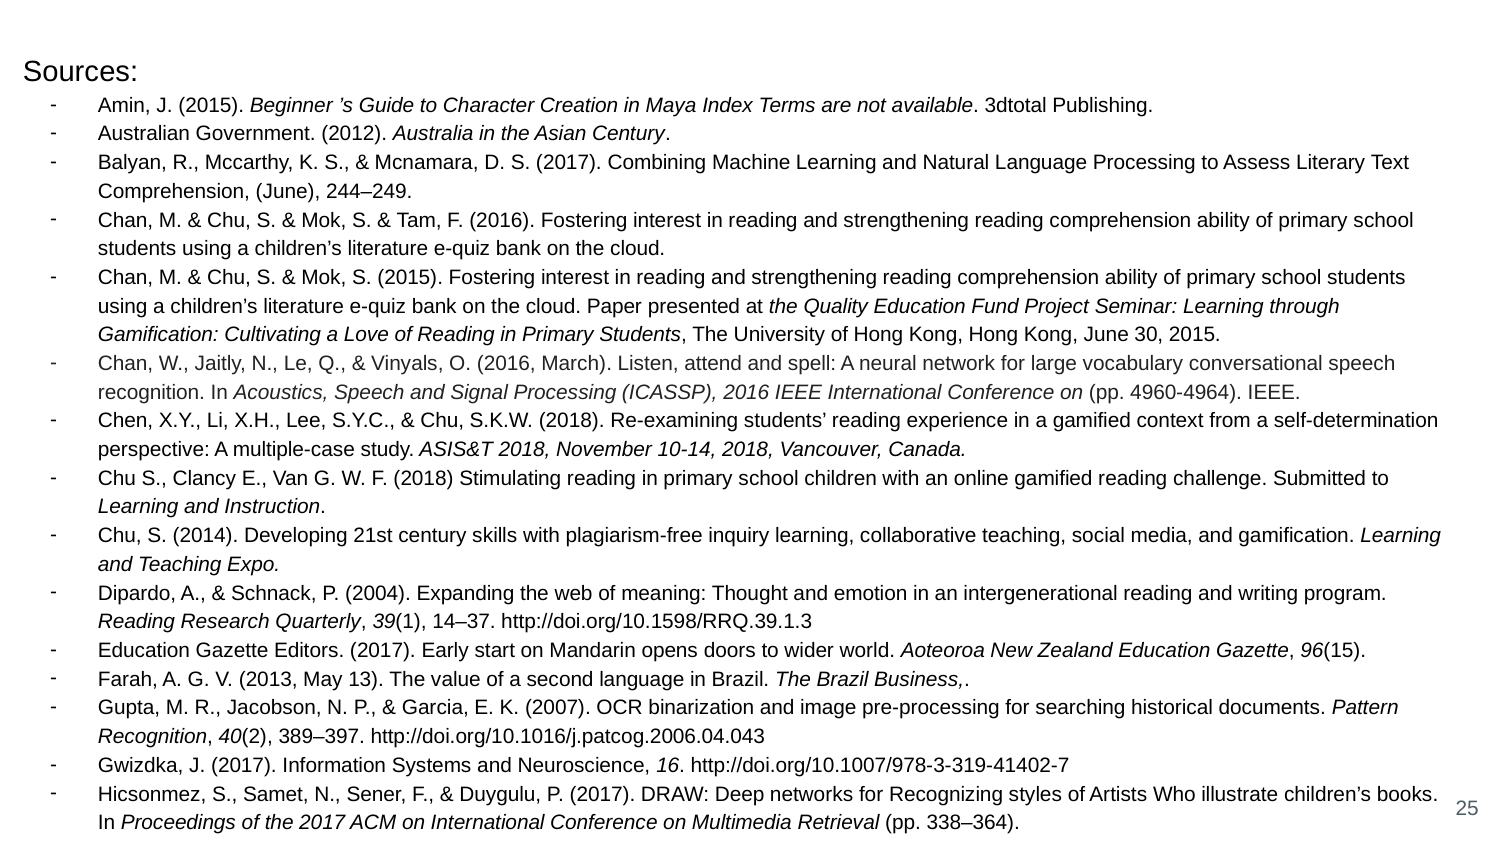

Sources:
Amin, J. (2015). Beginner ’s Guide to Character Creation in Maya Index Terms are not available. 3dtotal Publishing.
Australian Government. (2012). Australia in the Asian Century.
Balyan, R., Mccarthy, K. S., & Mcnamara, D. S. (2017). Combining Machine Learning and Natural Language Processing to Assess Literary Text Comprehension, (June), 244–249.
Chan, M. & Chu, S. & Mok, S. & Tam, F. (2016). Fostering interest in reading and strengthening reading comprehension ability of primary school students using a children’s literature e-quiz bank on the cloud.
Chan, M. & Chu, S. & Mok, S. (2015). Fostering interest in reading and strengthening reading comprehension ability of primary school students using a children’s literature e-quiz bank on the cloud. Paper presented at the Quality Education Fund Project Seminar: Learning through Gamification: Cultivating a Love of Reading in Primary Students, The University of Hong Kong, Hong Kong, June 30, 2015.
Chan, W., Jaitly, N., Le, Q., & Vinyals, O. (2016, March). Listen, attend and spell: A neural network for large vocabulary conversational speech recognition. In Acoustics, Speech and Signal Processing (ICASSP), 2016 IEEE International Conference on (pp. 4960-4964). IEEE.
Chen, X.Y., Li, X.H., Lee, S.Y.C., & Chu, S.K.W. (2018). Re-examining students’ reading experience in a gamified context from a self-determination perspective: A multiple-case study. ASIS&T 2018, November 10-14, 2018, Vancouver, Canada.
Chu S., Clancy E., Van G. W. F. (2018) Stimulating reading in primary school children with an online gamified reading challenge. Submitted to Learning and Instruction.
Chu, S. (2014). Developing 21st century skills with plagiarism-free inquiry learning, collaborative teaching, social media, and gamification. Learning and Teaching Expo.
Dipardo, A., & Schnack, P. (2004). Expanding the web of meaning: Thought and emotion in an intergenerational reading and writing program. Reading Research Quarterly, 39(1), 14–37. http://doi.org/10.1598/RRQ.39.1.3
Education Gazette Editors. (2017). Early start on Mandarin opens doors to wider world. Aoteoroa New Zealand Education Gazette, 96(15).
Farah, A. G. V. (2013, May 13). The value of a second language in Brazil. The Brazil Business,.
Gupta, M. R., Jacobson, N. P., & Garcia, E. K. (2007). OCR binarization and image pre-processing for searching historical documents. Pattern Recognition, 40(2), 389–397. http://doi.org/10.1016/j.patcog.2006.04.043
Gwizdka, J. (2017). Information Systems and Neuroscience, 16. http://doi.org/10.1007/978-3-319-41402-7
Hicsonmez, S., Samet, N., Sener, F., & Duygulu, P. (2017). DRAW: Deep networks for Recognizing styles of Artists Who illustrate children’s books. In Proceedings of the 2017 ACM on International Conference on Multimedia Retrieval (pp. 338–364).

25